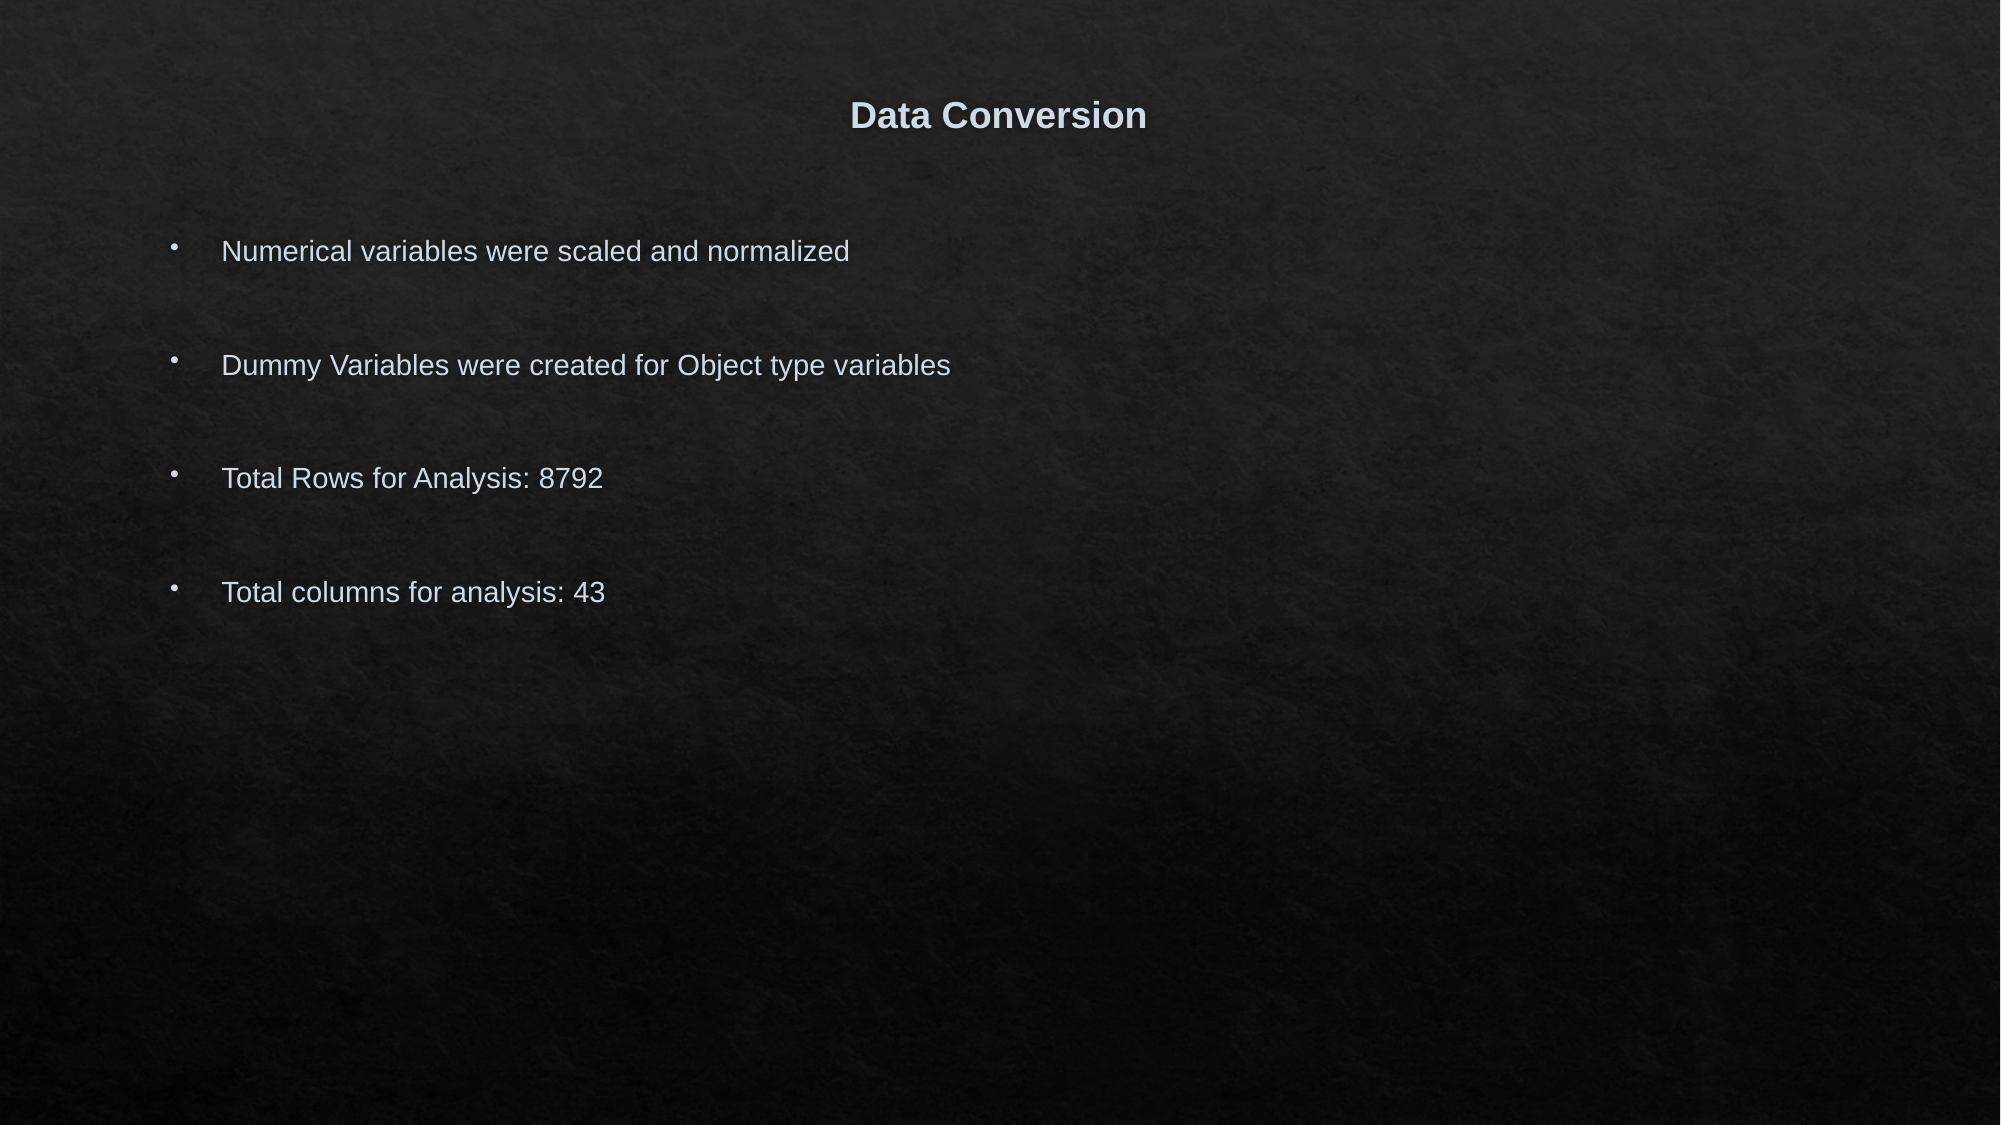

# Data Conversion

Numerical variables were scaled and normalized

Dummy Variables were created for Object type variables

Total Rows for Analysis: 8792

Total columns for analysis: 43